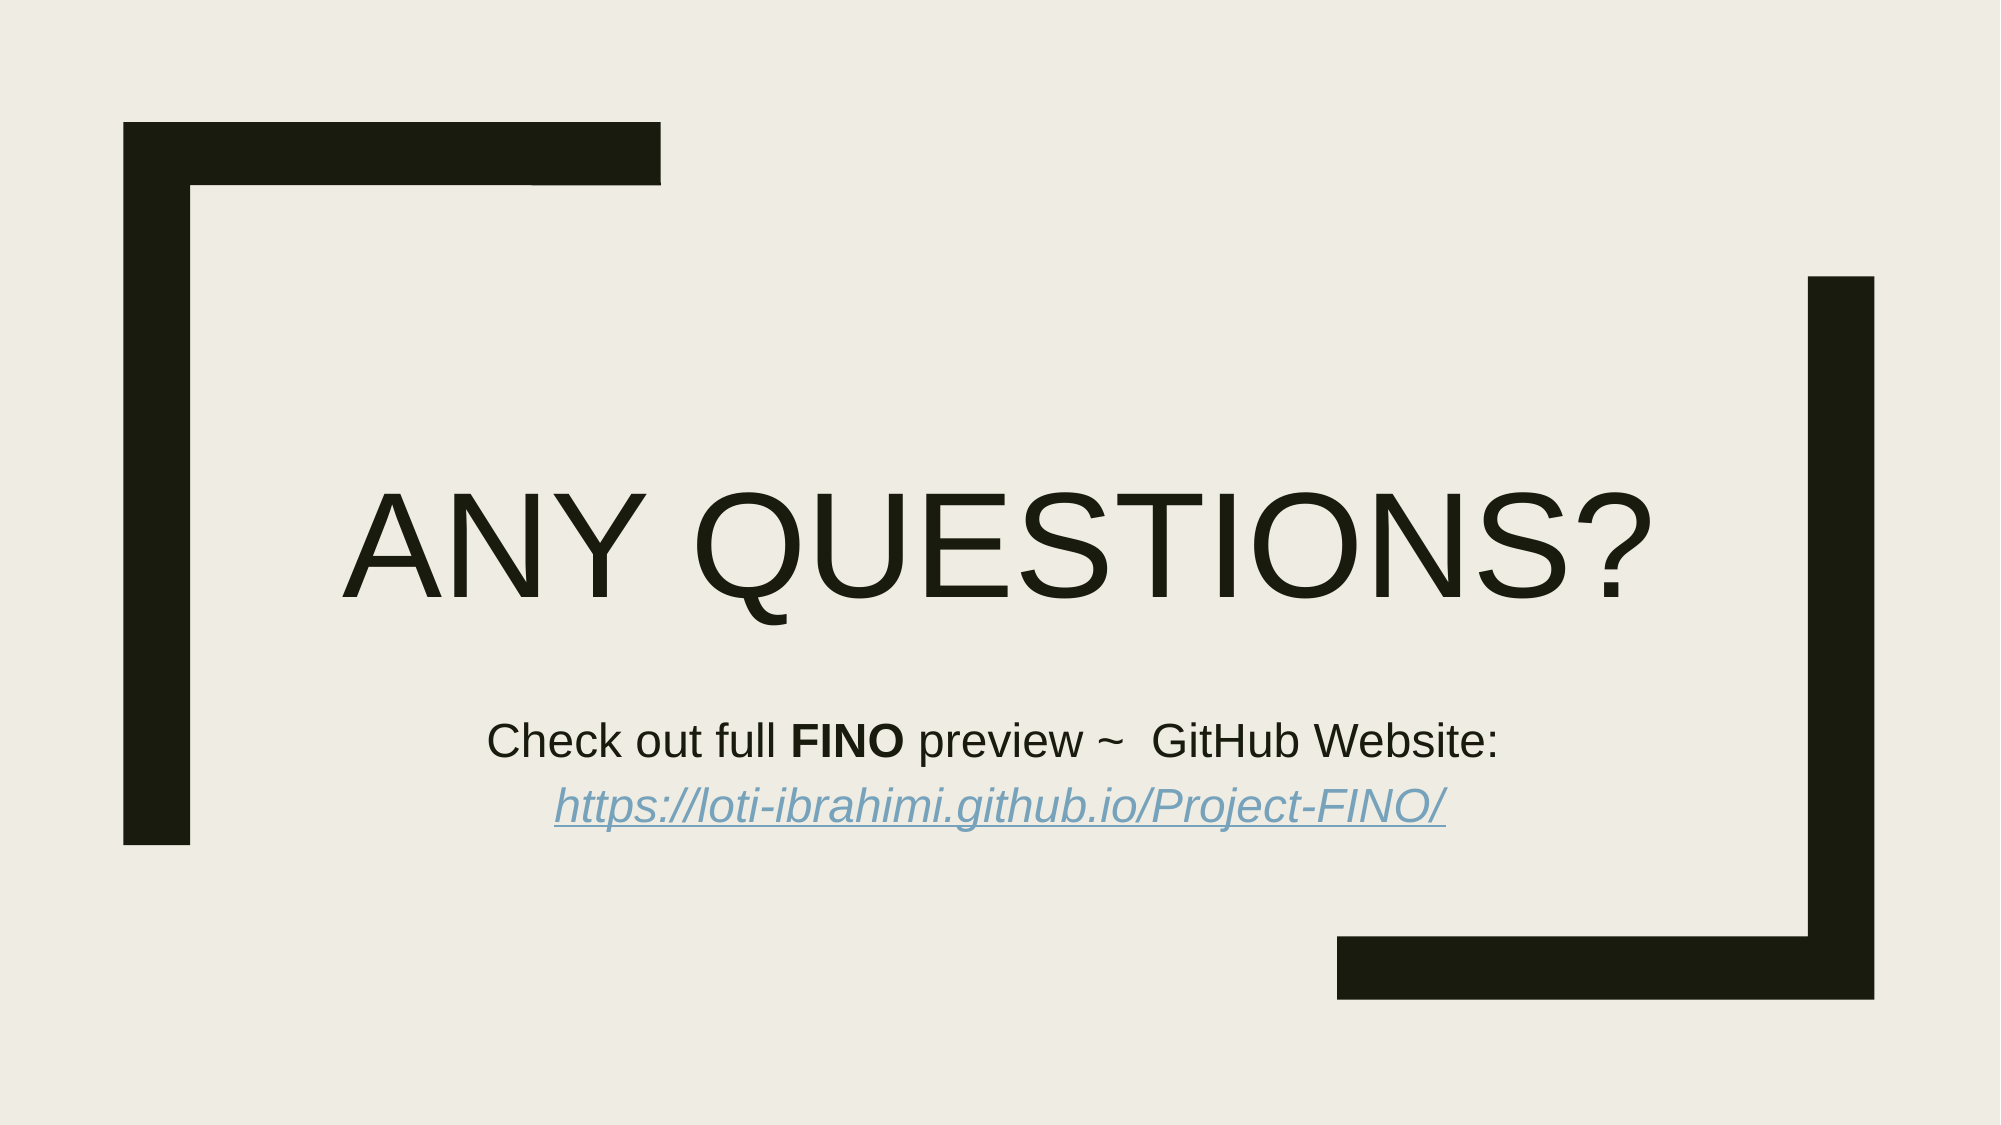

# Any questions?
Check out full FINO preview ~  GitHub Website:
https://loti-ibrahimi.github.io/Project-FINO/